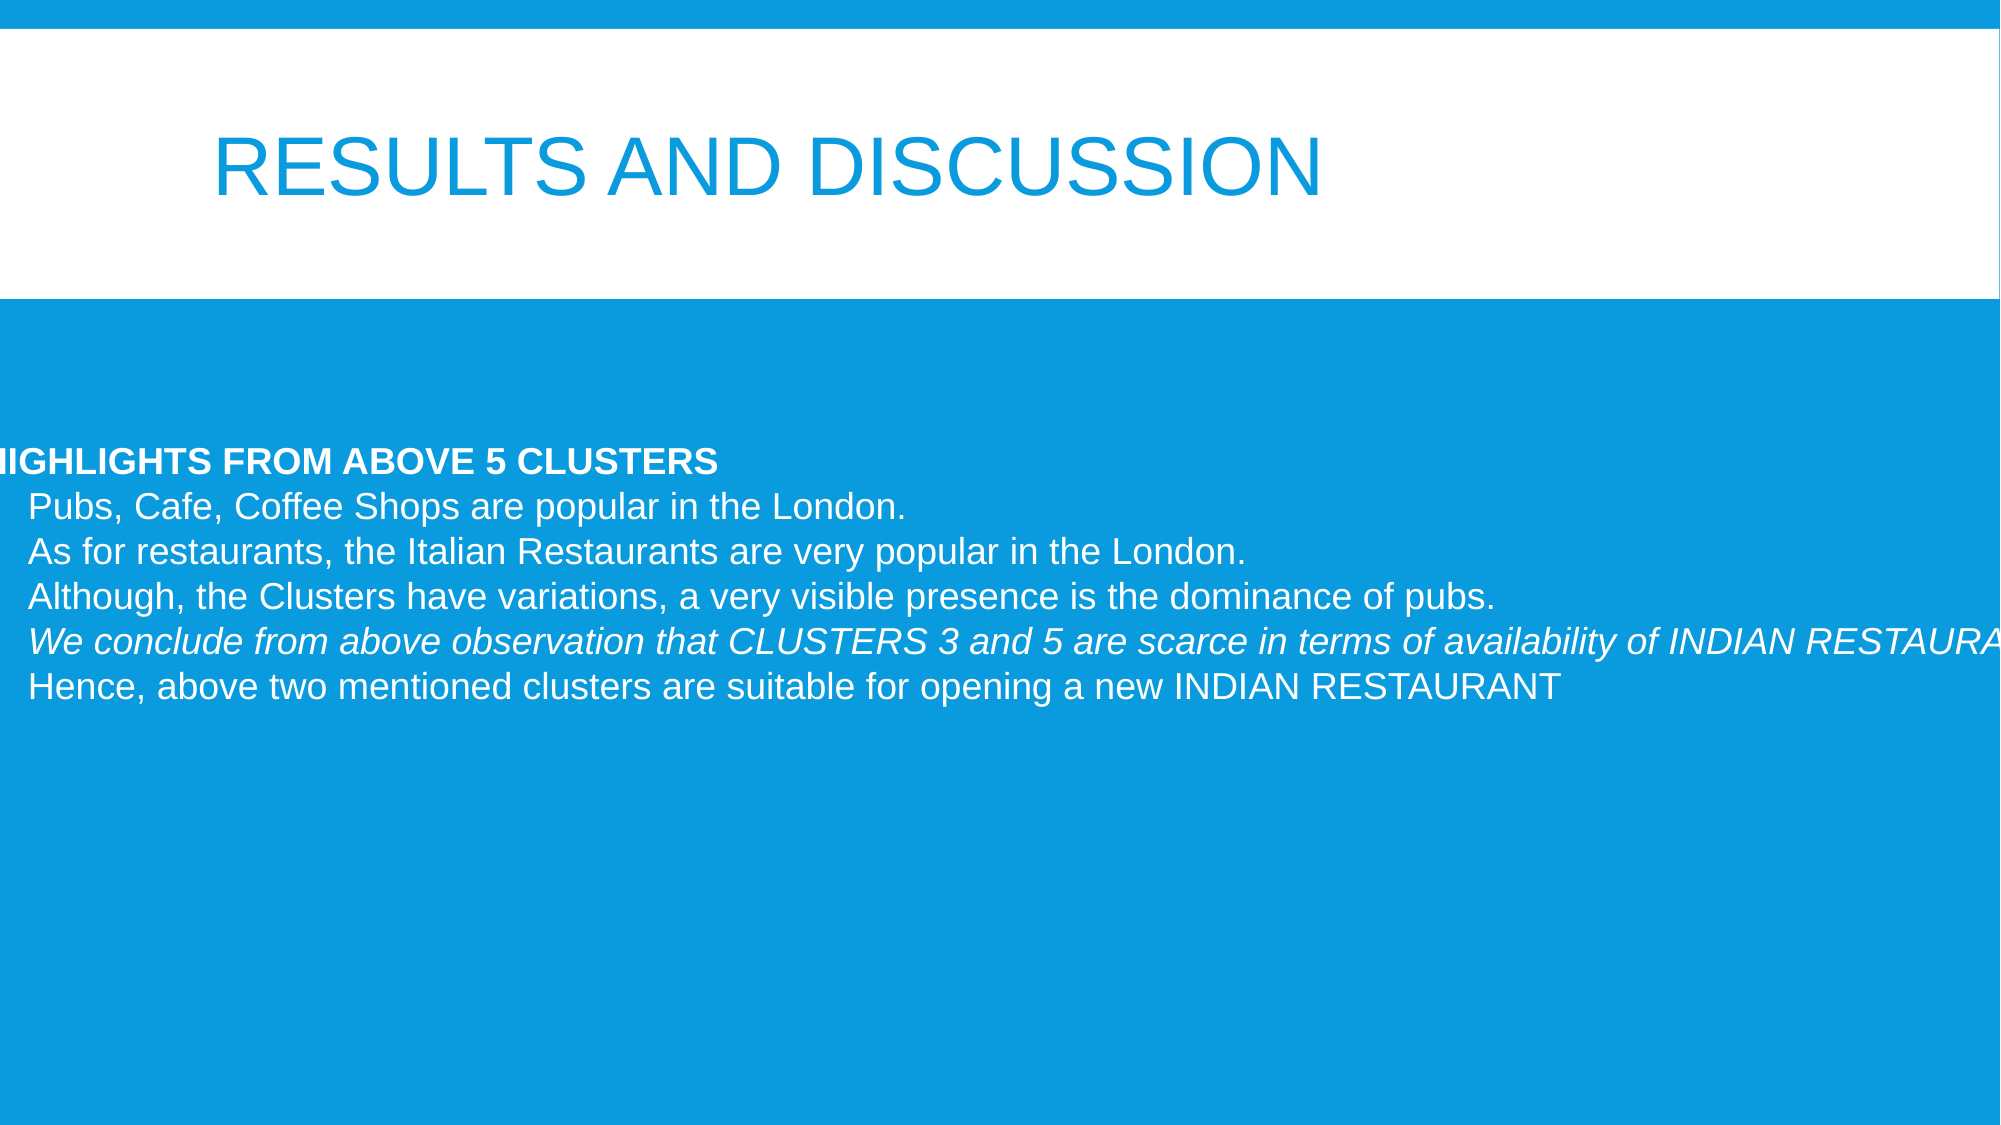

# Results and Discussion

HIGHLIGHTS FROM ABOVE 5 CLUSTERS
Pubs, Cafe, Coffee Shops are popular in the London.
As for restaurants, the Italian Restaurants are very popular in the London.
Although, the Clusters have variations, a very visible presence is the dominance of pubs.
We conclude from above observation that CLUSTERS 3 and 5 are scarce in terms of availability of INDIAN RESTAURANTS
Hence, above two mentioned clusters are suitable for opening a new INDIAN RESTAURANT